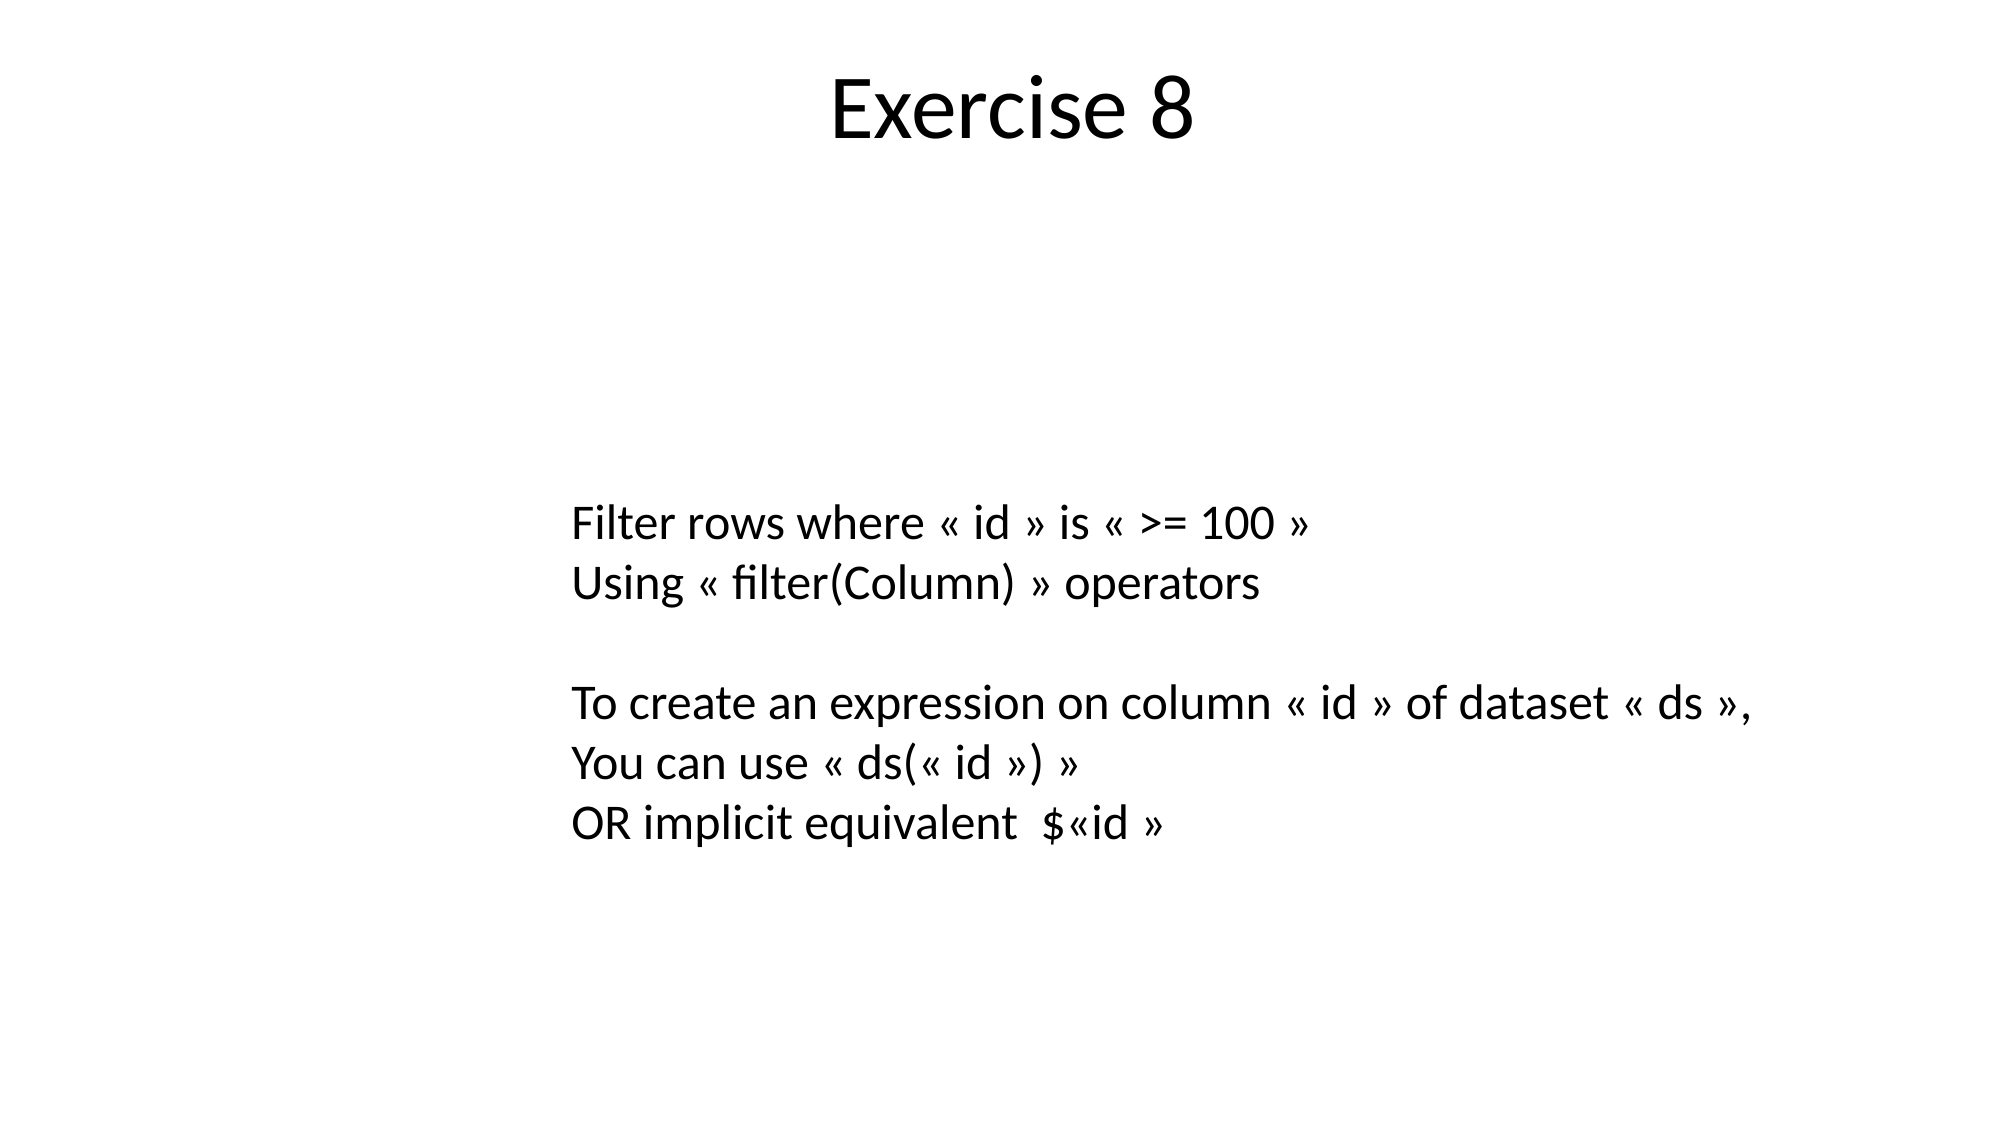

# Exercise 8
Filter rows where « id » is « >= 100 »
Using « filter(Column) » operators

To create an expression on column « id » of dataset « ds »,
You can use « ds(« id ») »
OR implicit equivalent  $«id »